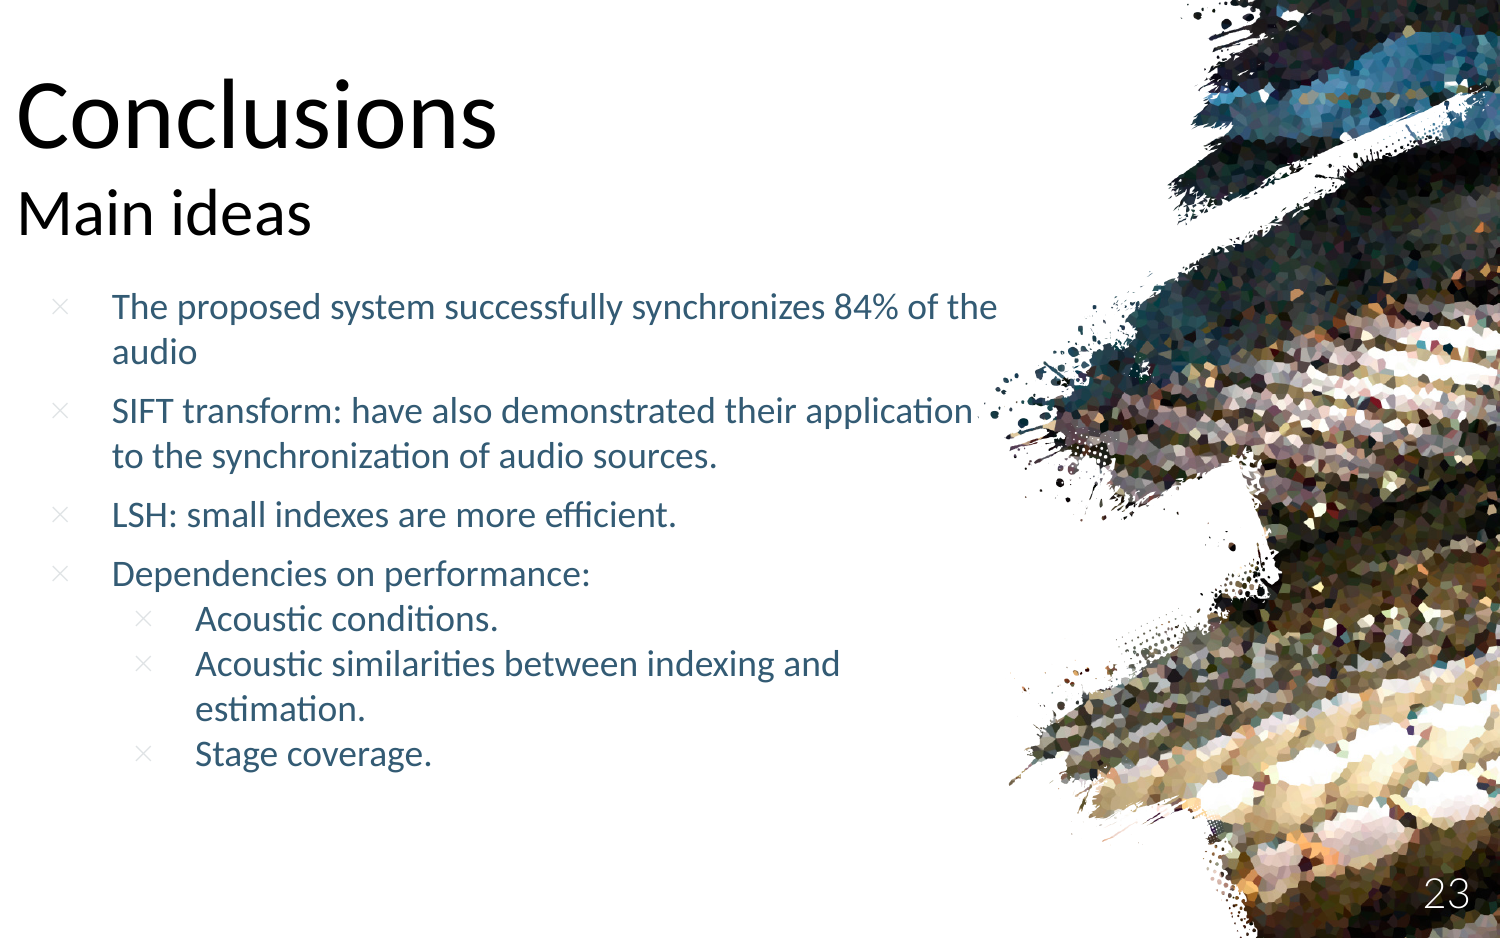

# Conclusions Main ideas
The proposed system successfully synchronizes 84% of the audio
SIFT transform: have also demonstrated their application to the synchronization of audio sources.
LSH: small indexes are more efficient.
Dependencies on performance:
Acoustic conditions.
Acoustic similarities between indexing and estimation.
Stage coverage.

23